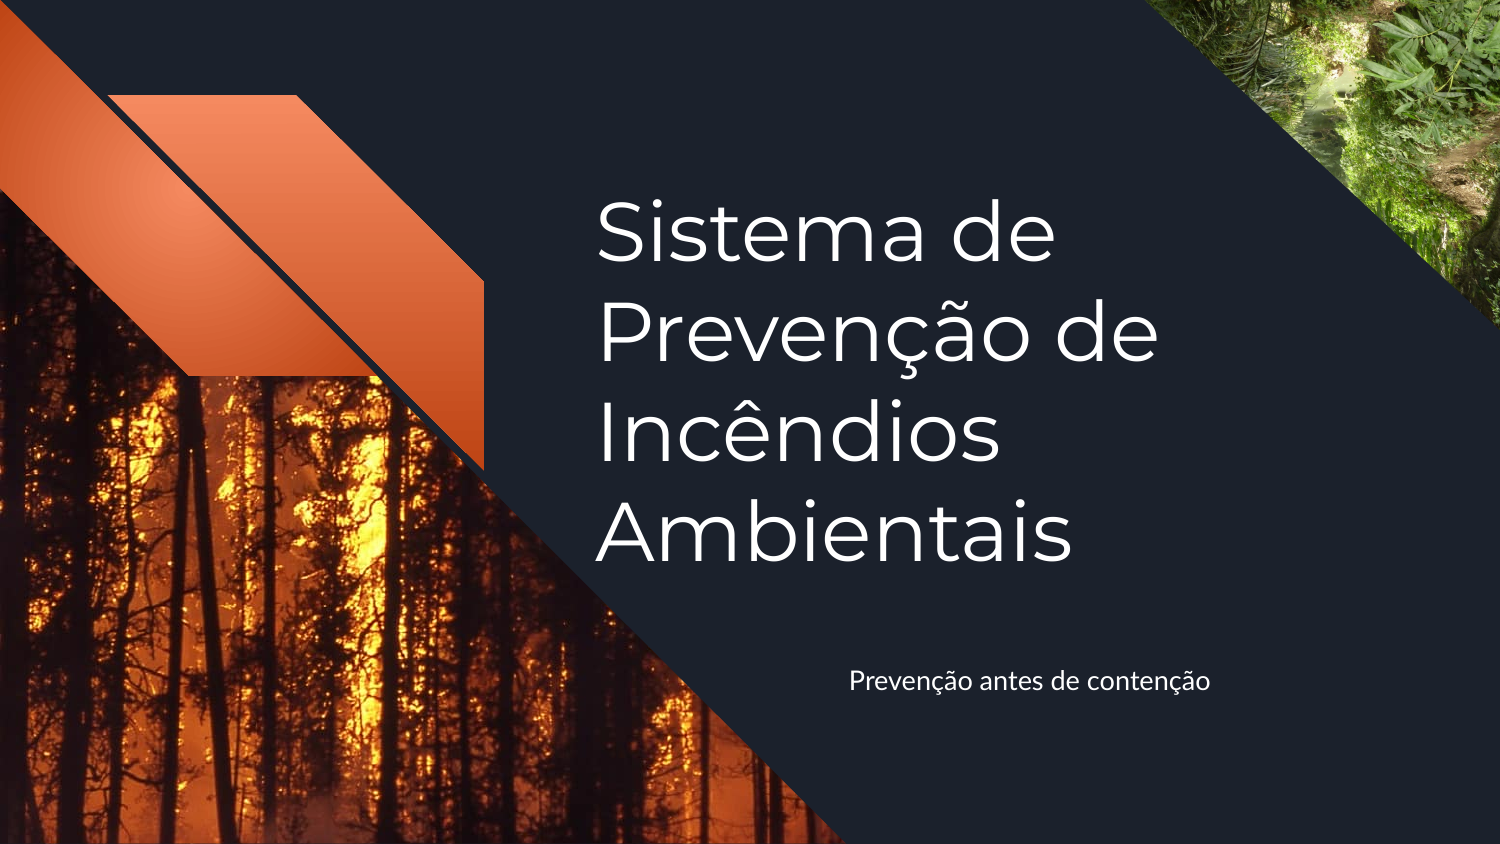

# Sistema de Prevenção de Incêndios Ambientais

Prevenção antes de contenção